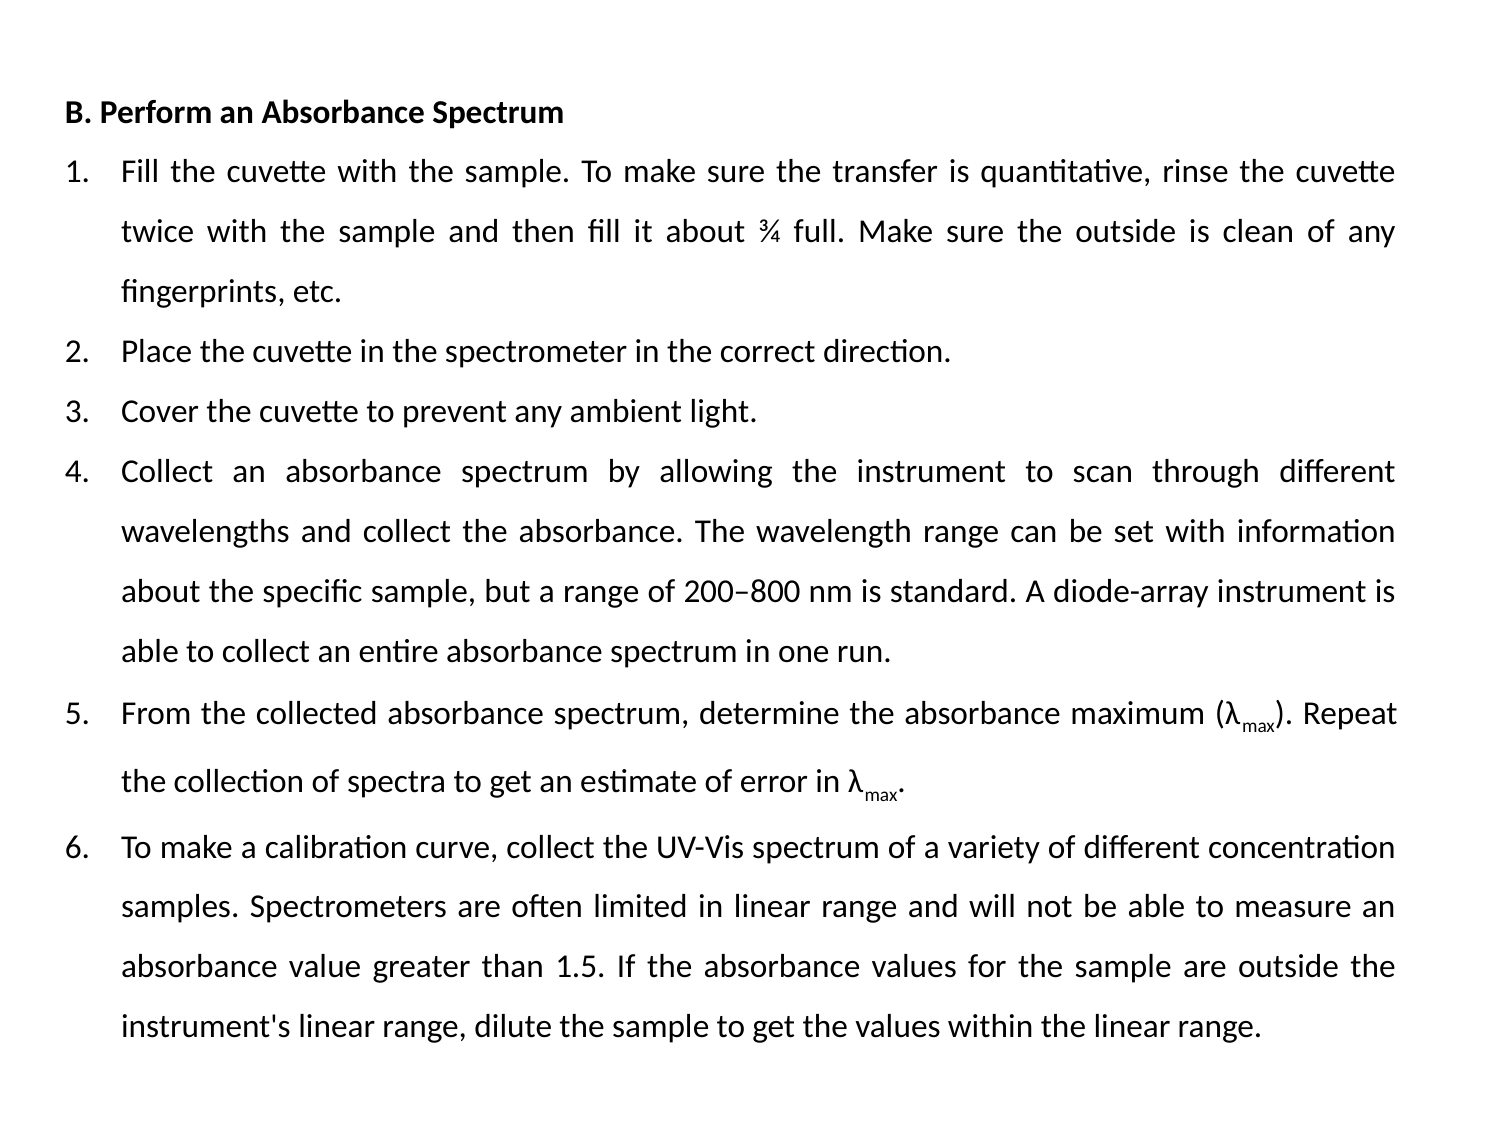

B. Perform an Absorbance Spectrum
Fill the cuvette with the sample. To make sure the transfer is quantitative, rinse the cuvette twice with the sample and then fill it about ¾ full. Make sure the outside is clean of any fingerprints, etc.
Place the cuvette in the spectrometer in the correct direction.
Cover the cuvette to prevent any ambient light.
Collect an absorbance spectrum by allowing the instrument to scan through different wavelengths and collect the absorbance. The wavelength range can be set with information about the specific sample, but a range of 200–800 nm is standard. A diode-array instrument is able to collect an entire absorbance spectrum in one run.
From the collected absorbance spectrum, determine the absorbance maximum (λmax). Repeat the collection of spectra to get an estimate of error in λmax.
To make a calibration curve, collect the UV-Vis spectrum of a variety of different concentration samples. Spectrometers are often limited in linear range and will not be able to measure an absorbance value greater than 1.5. If the absorbance values for the sample are outside the instrument's linear range, dilute the sample to get the values within the linear range.